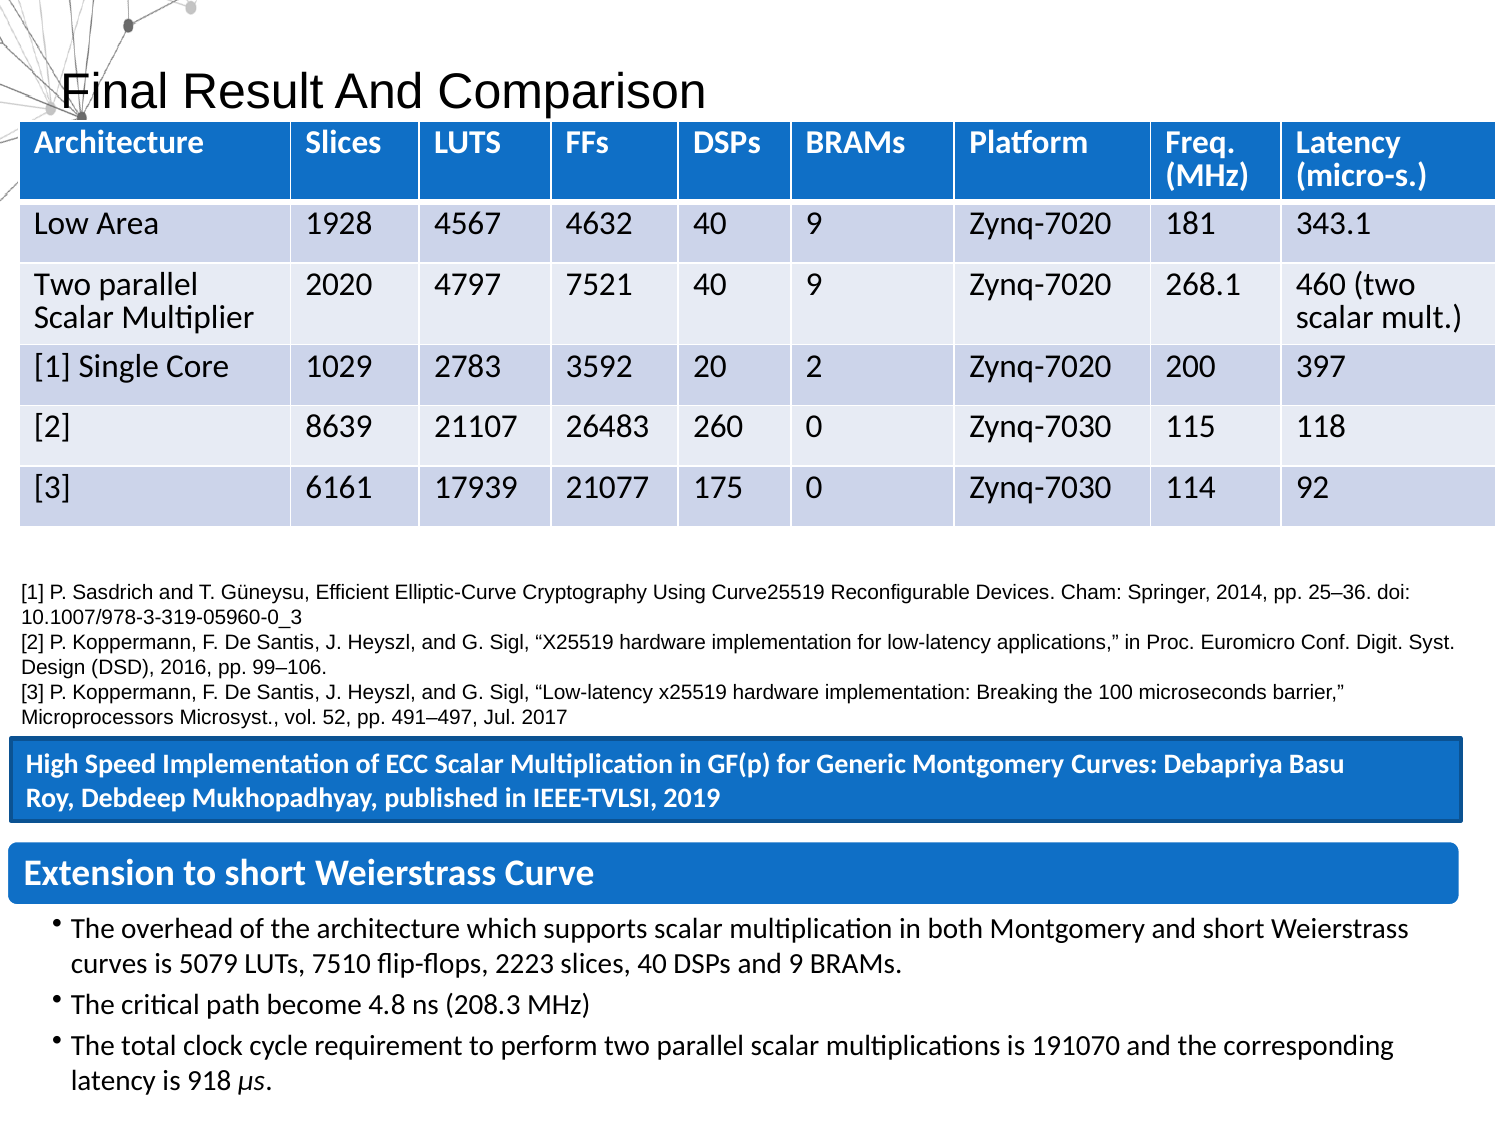

# Final Result And Comparison
| Architecture | Slices | LUTS | FFs | DSPs | BRAMs | Platform | Freq. (MHz) | Latency (micro-s.) |
| --- | --- | --- | --- | --- | --- | --- | --- | --- |
| Low Area | 1928 | 4567 | 4632 | 40 | 9 | Zynq-7020 | 181 | 343.1 |
| Two parallel Scalar Multiplier | 2020 | 4797 | 7521 | 40 | 9 | Zynq-7020 | 268.1 | 460 (two scalar mult.) |
| [1] Single Core | 1029 | 2783 | 3592 | 20 | 2 | Zynq-7020 | 200 | 397 |
| [2] | 8639 | 21107 | 26483 | 260 | 0 | Zynq-7030 | 115 | 118 |
| [3] | 6161 | 17939 | 21077 | 175 | 0 | Zynq-7030 | 114 | 92 |

[1] P. Sasdrich and T. Güneysu, Efficient Elliptic-Curve Cryptography Using Curve25519 Reconfigurable Devices. Cham: Springer, 2014, pp. 25–36. doi: 10.1007/978-3-319-05960-0_3
[2] P. Koppermann, F. De Santis, J. Heyszl, and G. Sigl, “X25519 hardware implementation for low-latency applications,” in Proc. Euromicro Conf. Digit. Syst. Design (DSD), 2016, pp. 99–106.
[3] P. Koppermann, F. De Santis, J. Heyszl, and G. Sigl, “Low-latency x25519 hardware implementation: Breaking the 100 microseconds barrier,” Microprocessors Microsyst., vol. 52, pp. 491–497, Jul. 2017

High Speed Implementation of ECC Scalar Multiplication in GF(p) for Generic Montgomery Curves: Debapriya Basu Roy, Debdeep Mukhopadhyay, published in IEEE-TVLSI, 2019
Extension to short Weierstrass Curve
The overhead of the architecture which supports scalar multiplication in both Montgomery and short Weierstrass curves is 5079 LUTs, 7510 flip-flops, 2223 slices, 40 DSPs and 9 BRAMs.
The critical path become 4.8 ns (208.3 MHz)
The total clock cycle requirement to perform two parallel scalar multiplications is 191070 and the corresponding latency is 918 μs.